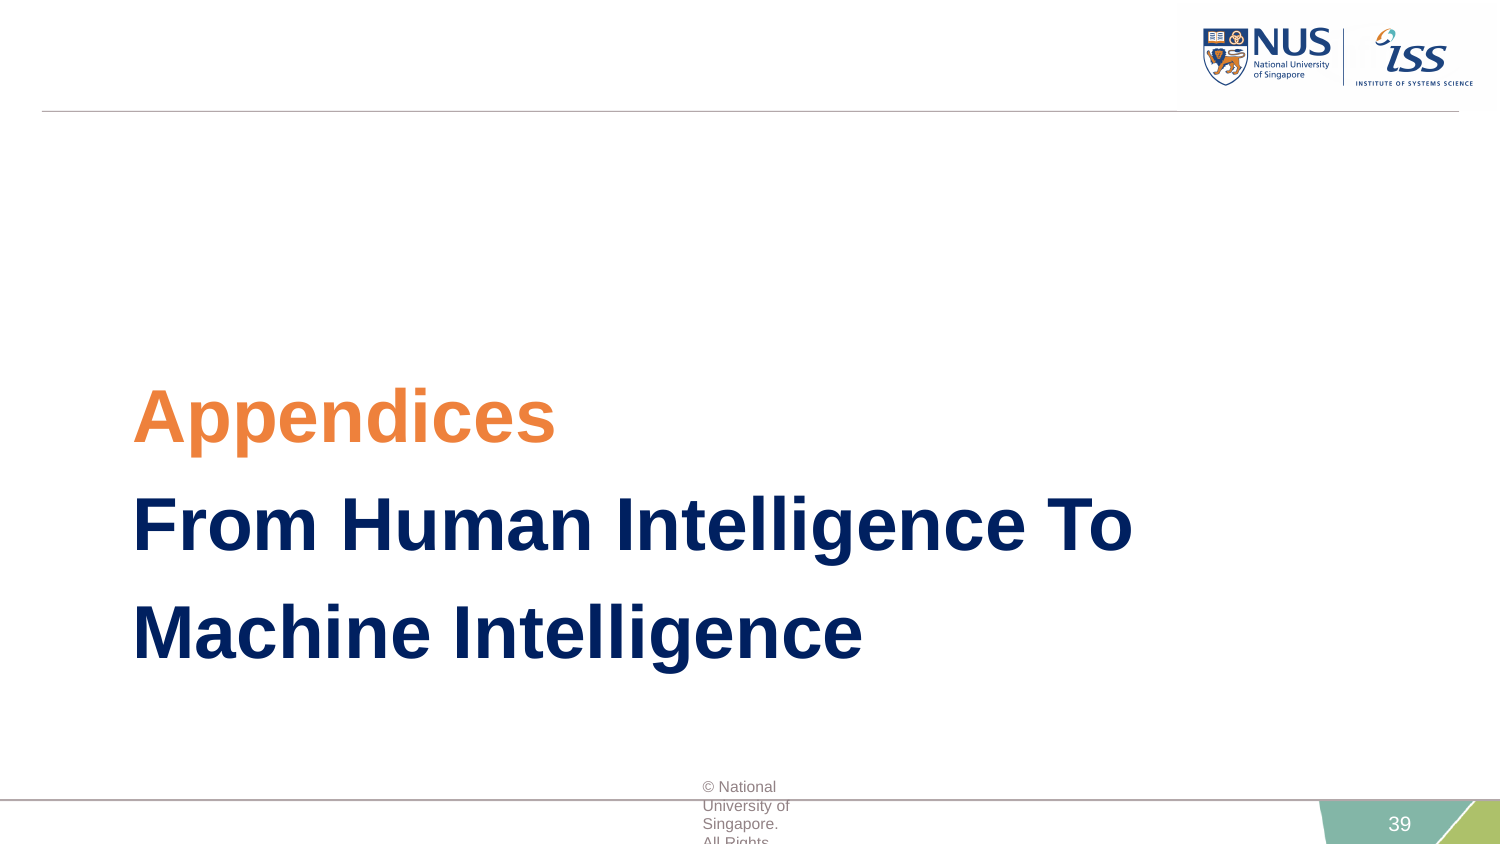

Appendices
From Human Intelligence To Machine Intelligence
© National University of Singapore. All Rights Reserved
39